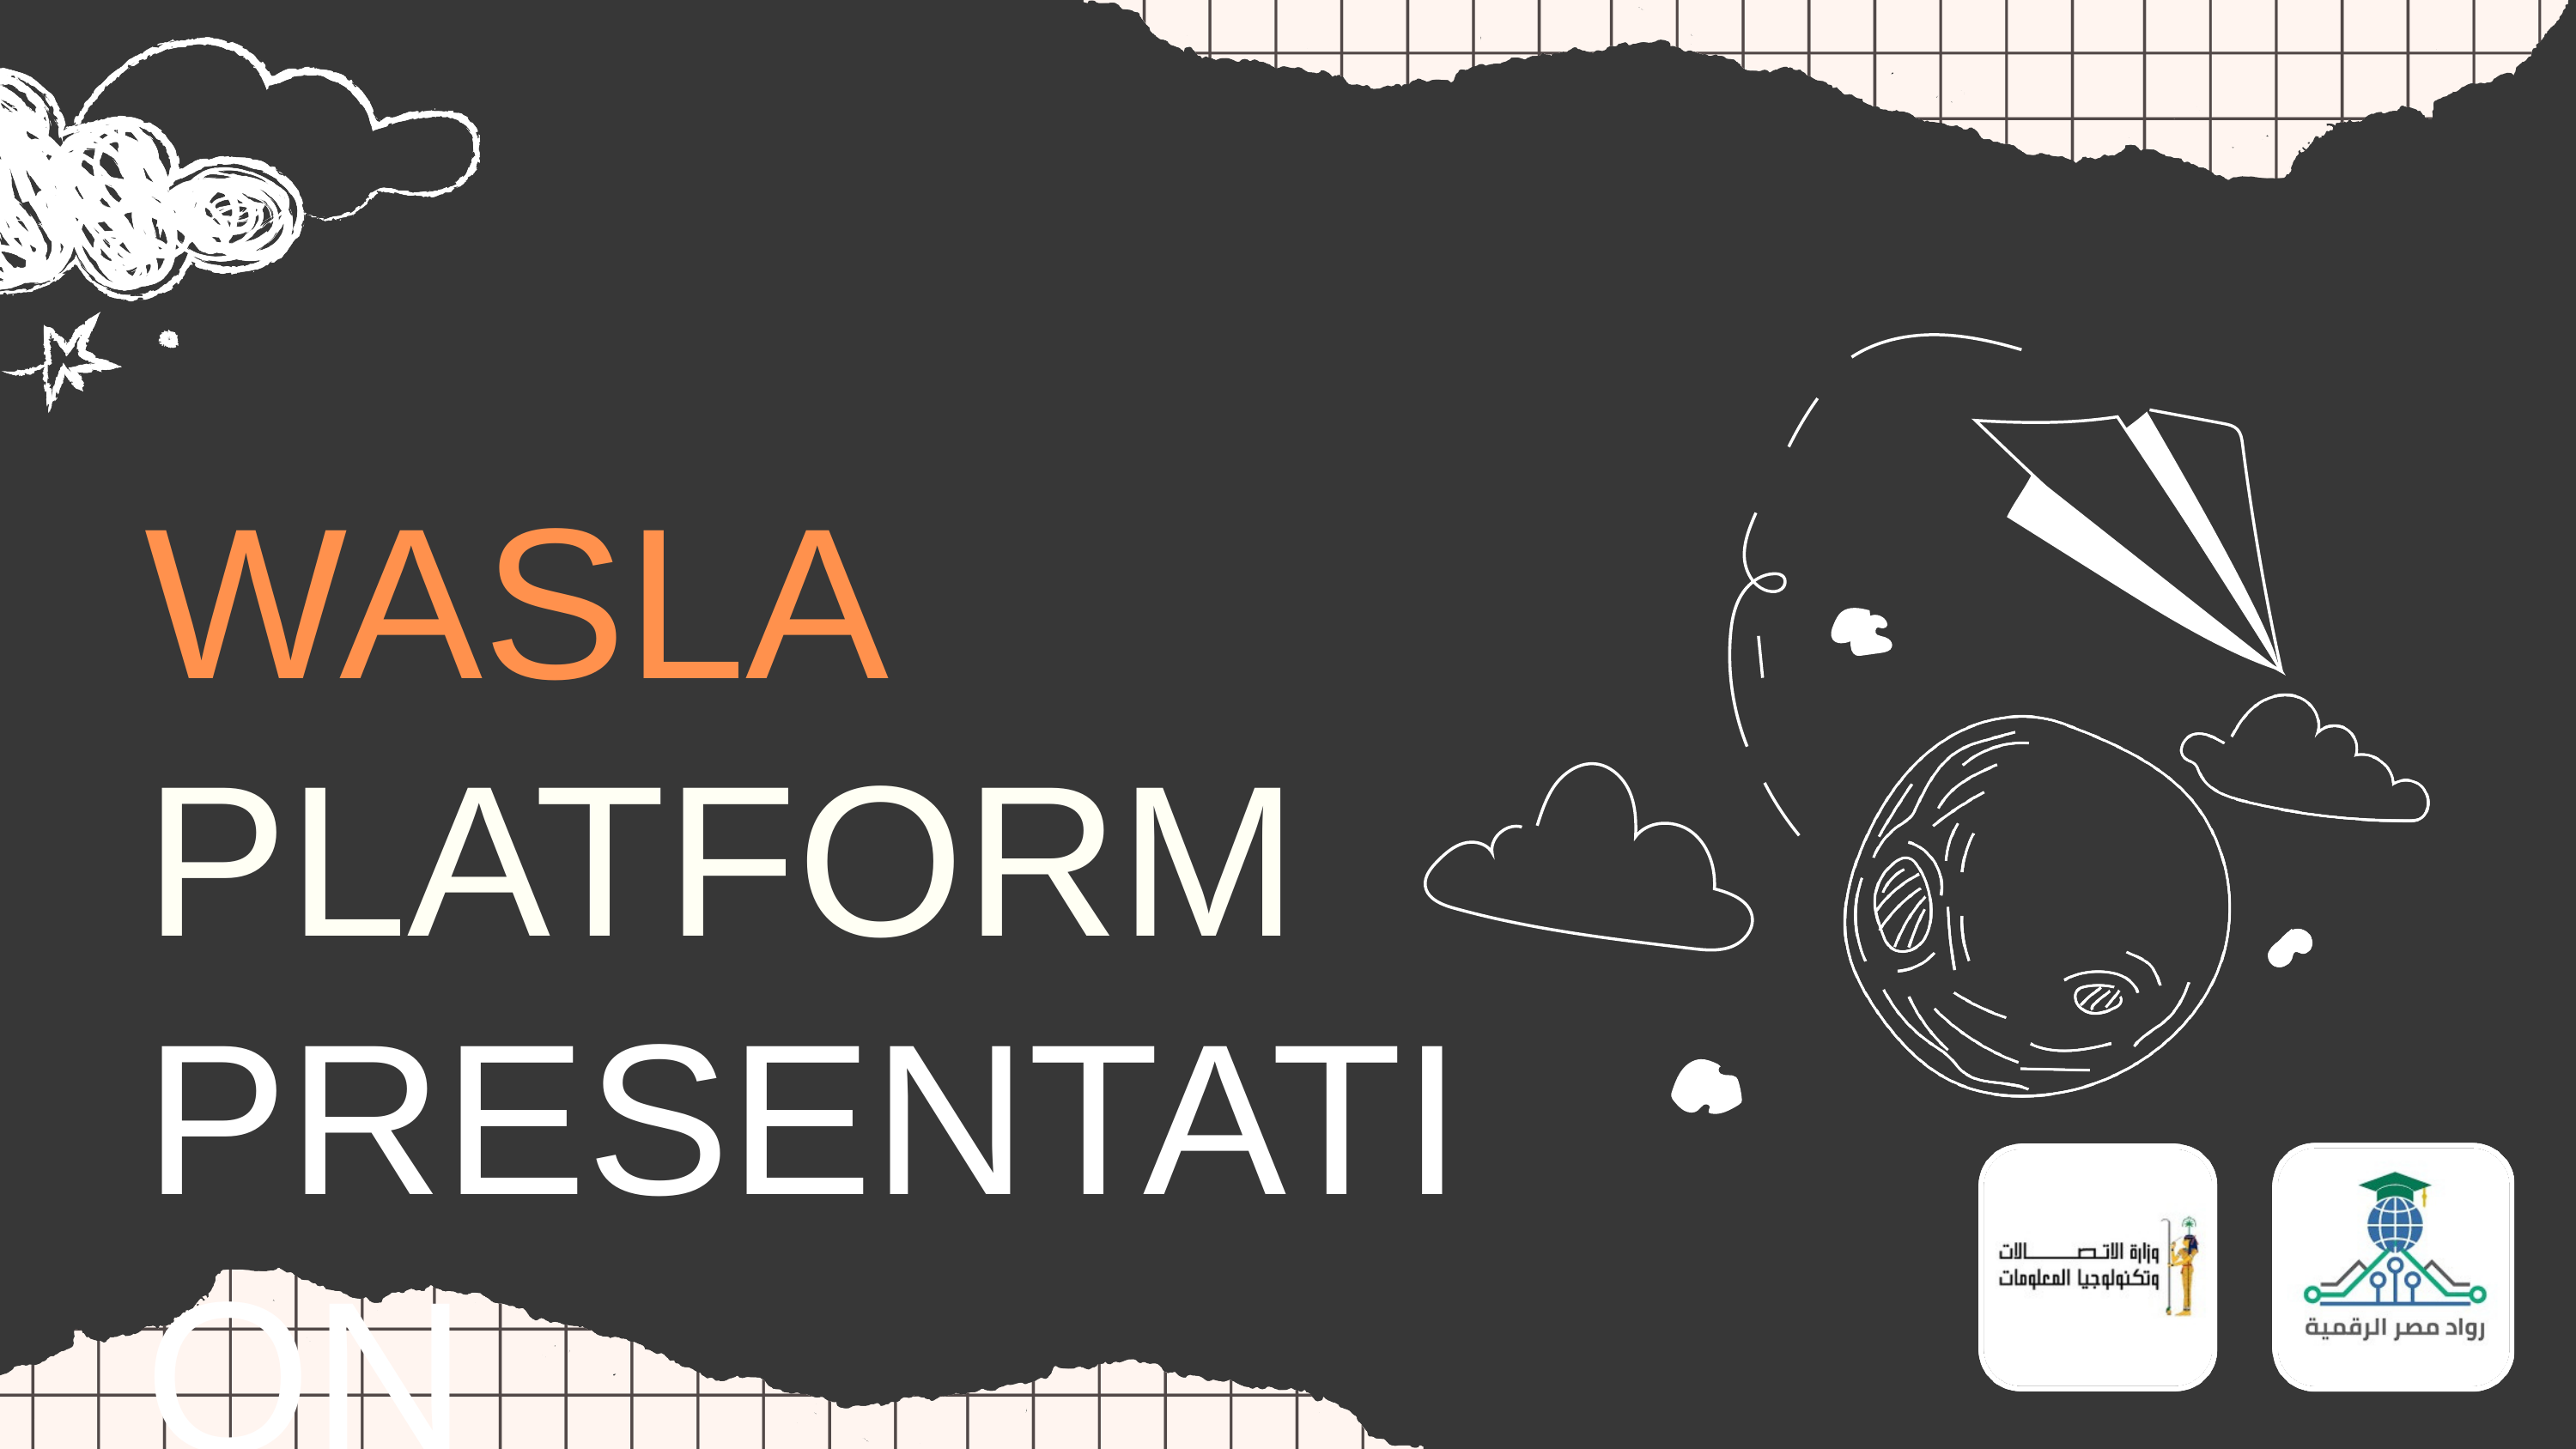

WASLA PLATFORM PRESENTATION
“Connecting Fresh Graduates With Startups”